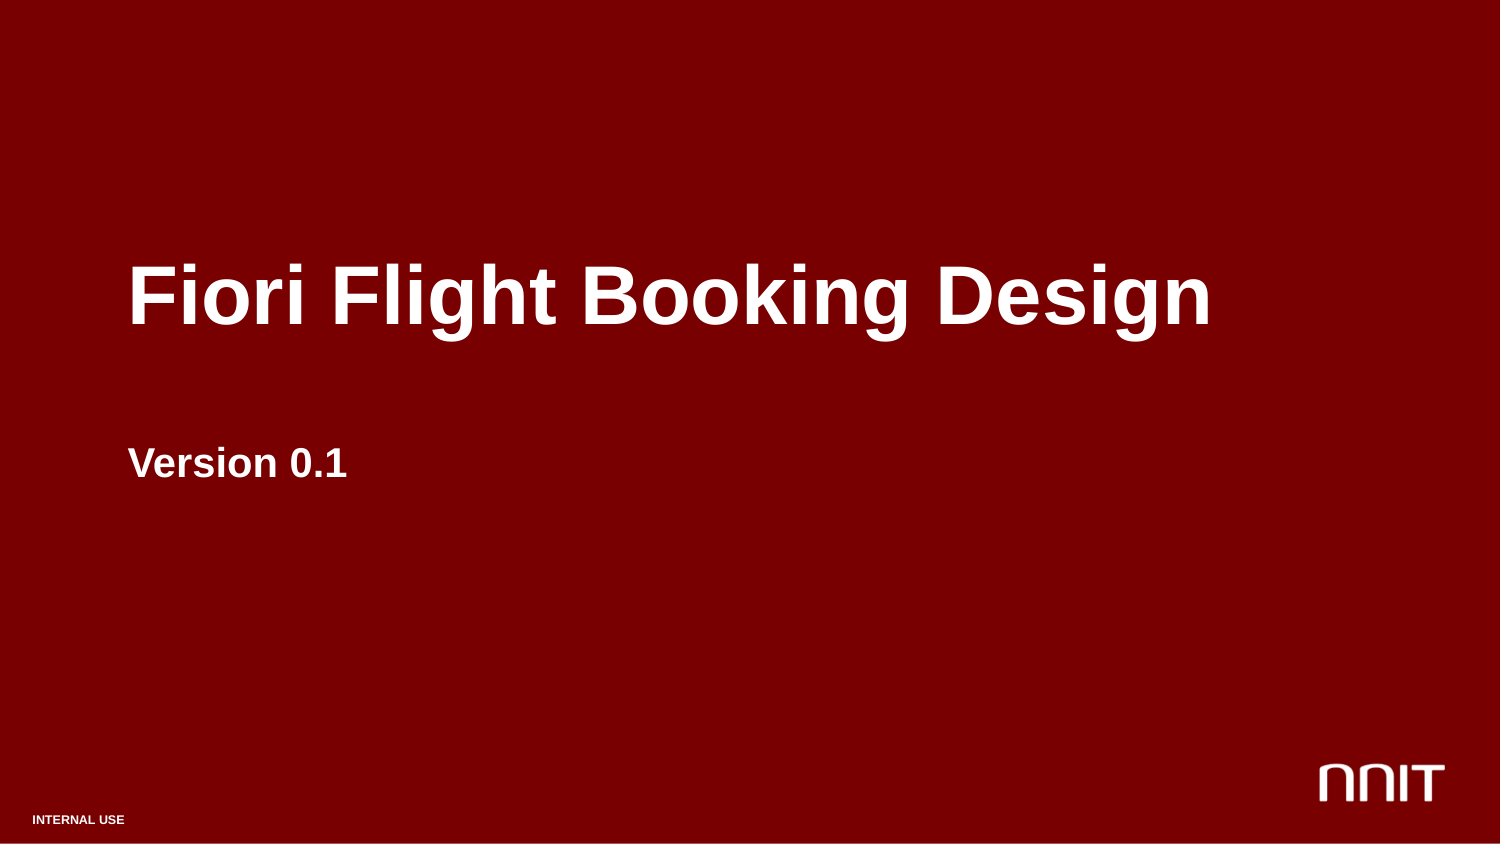

# Fiori Flight Booking Design
Version 0.1
INTERNAL USE